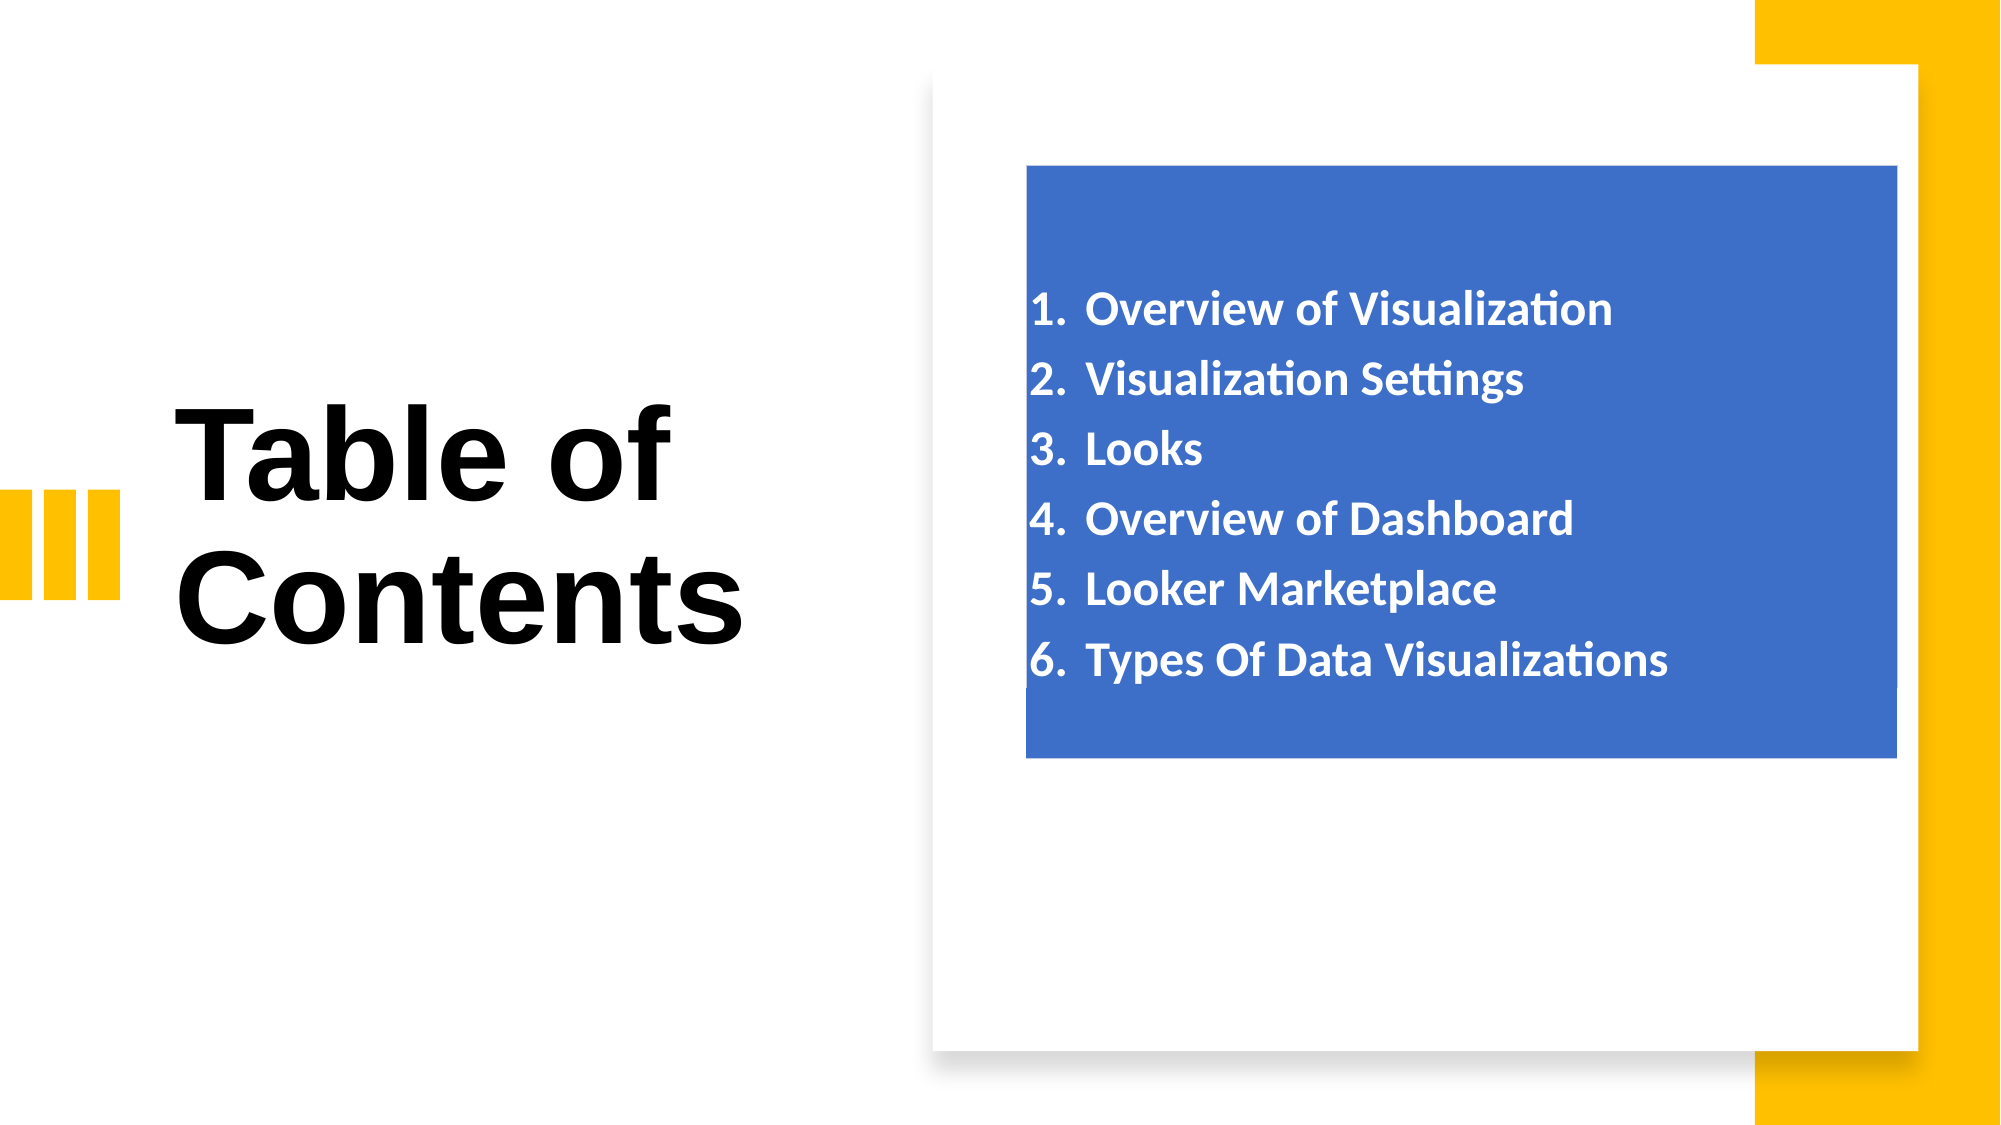

| Overview of Visualization Visualization Settings Looks Overview of Dashboard Looker Marketplace Types Of Data Visualizations |
| --- |
|  |

Table of Contents